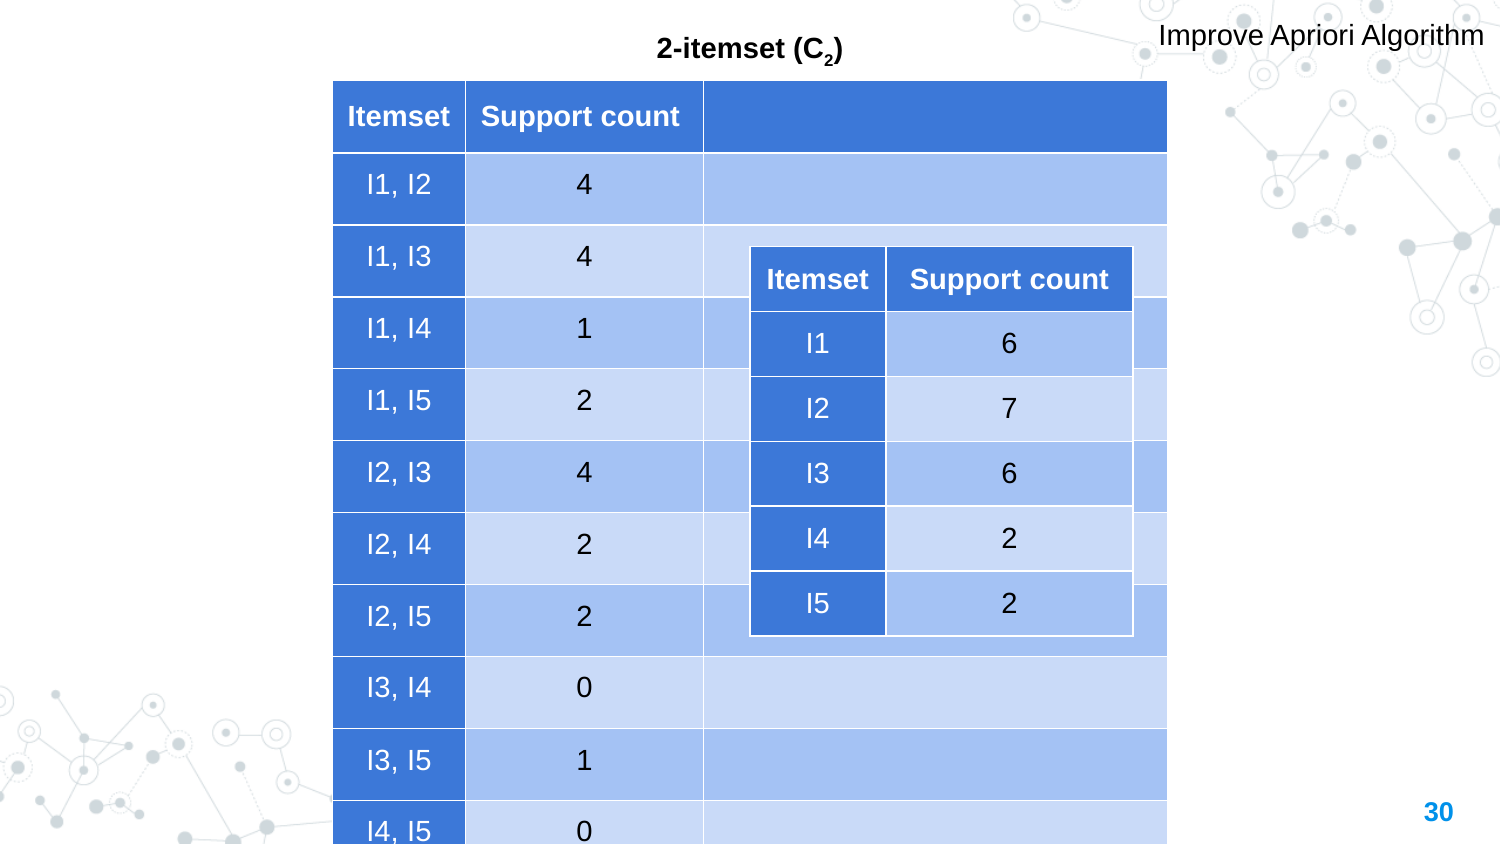

Improve Apriori Algorithm
2-itemset (C2)
| Itemset | Support count |  |
| --- | --- | --- |
| I1, I2 | 4 |  |
| I1, I3 | 4 |  |
| I1, I4 | 1 |  |
| I1, I5 | 2 |  |
| I2, I3 | 4 |  |
| I2, I4 | 2 |  |
| I2, I5 | 2 |  |
| I3, I4 | 0 |  |
| I3, I5 | 1 |  |
| I4, I5 | 0 |  |
| Itemset | Support count |
| --- | --- |
| I1 | 6 |
| I2 | 7 |
| I3 | 6 |
| I4 | 2 |
| I5 | 2 |
30